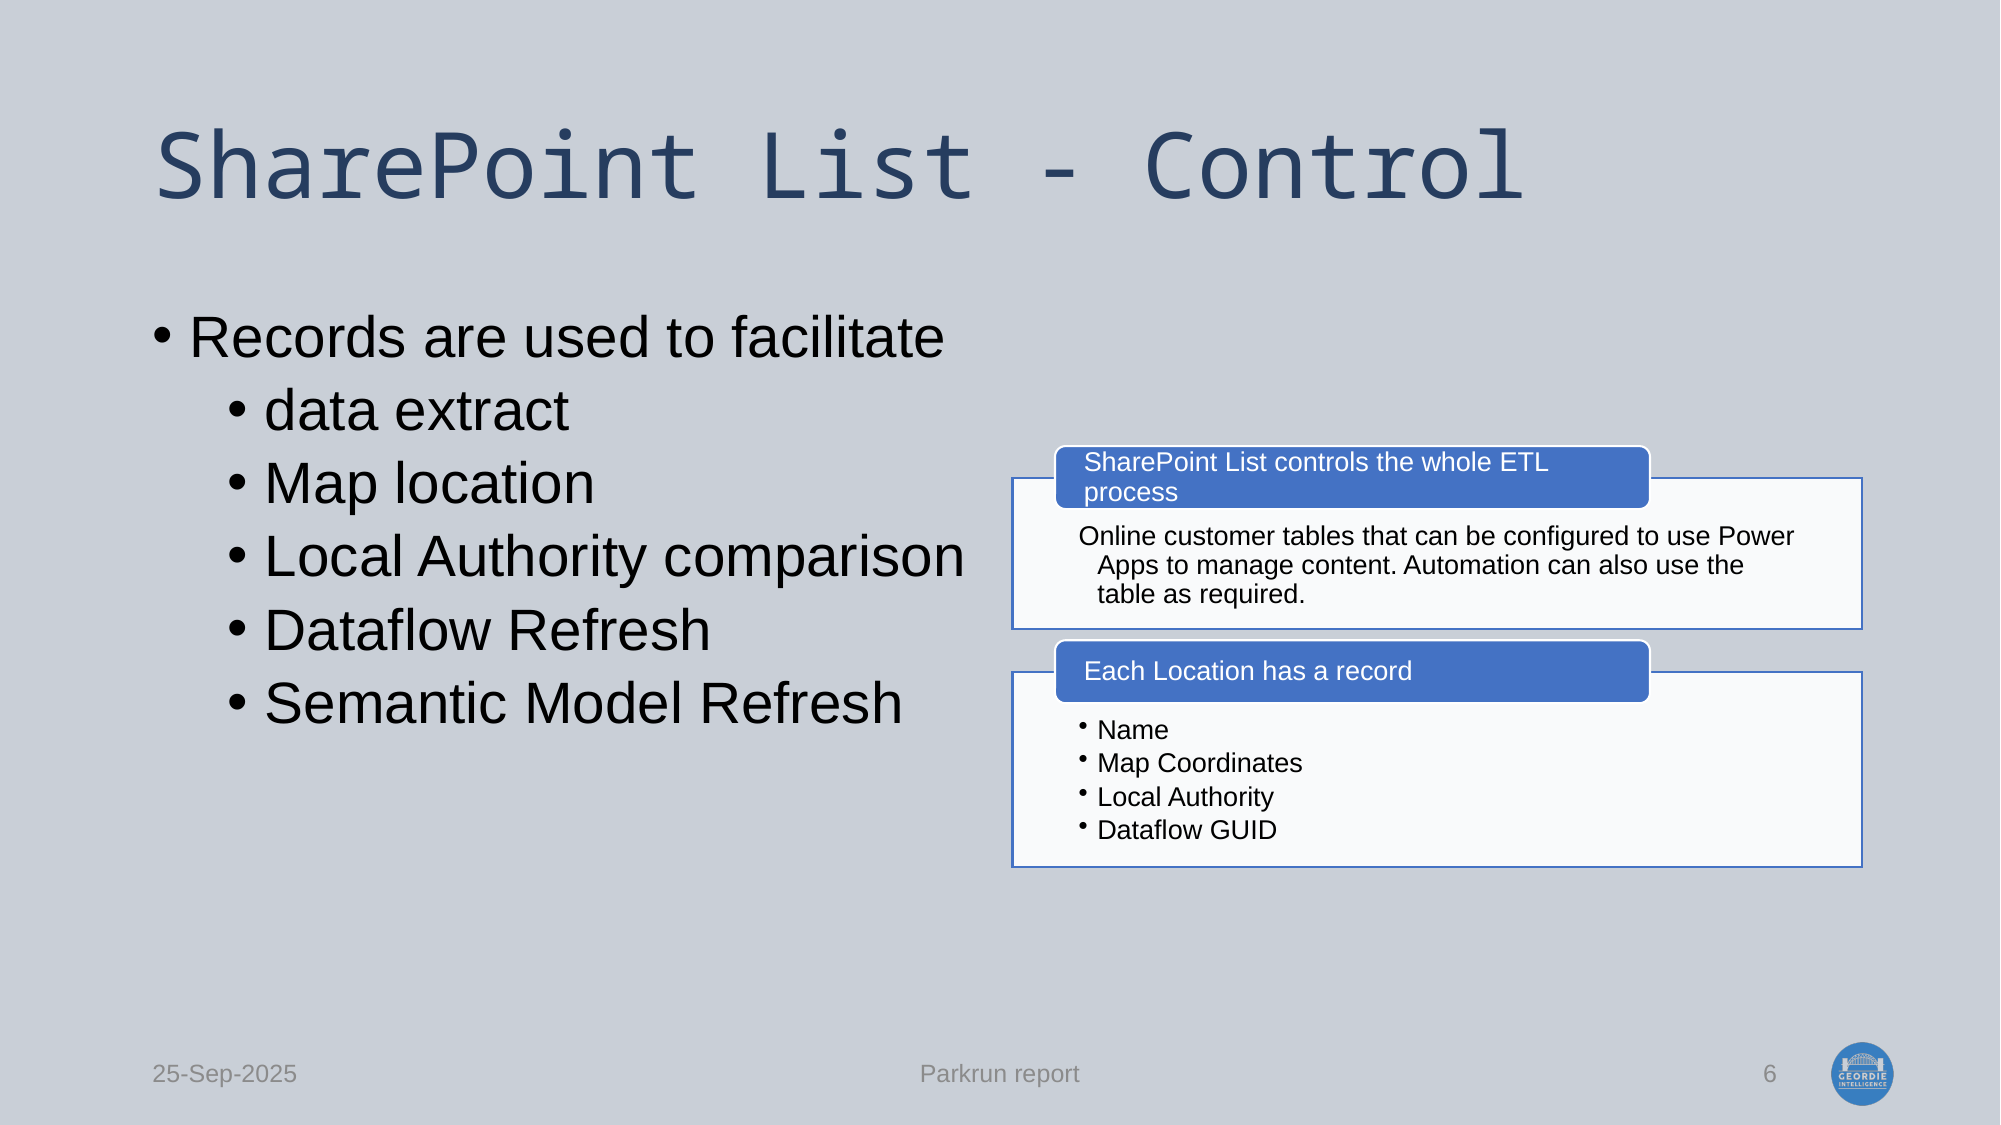

# SharePoint List - Control
Records are used to facilitate
data extract
Map location
Local Authority comparison
Dataflow Refresh
Semantic Model Refresh
Online customer tables that can be configured to use Power Apps to manage content. Automation can also use the table as required.
SharePoint List controls the whole ETL process
Name
Map Coordinates
Local Authority
Dataflow GUID
Each Location has a record
25-Sep-2025
Parkrun report
6